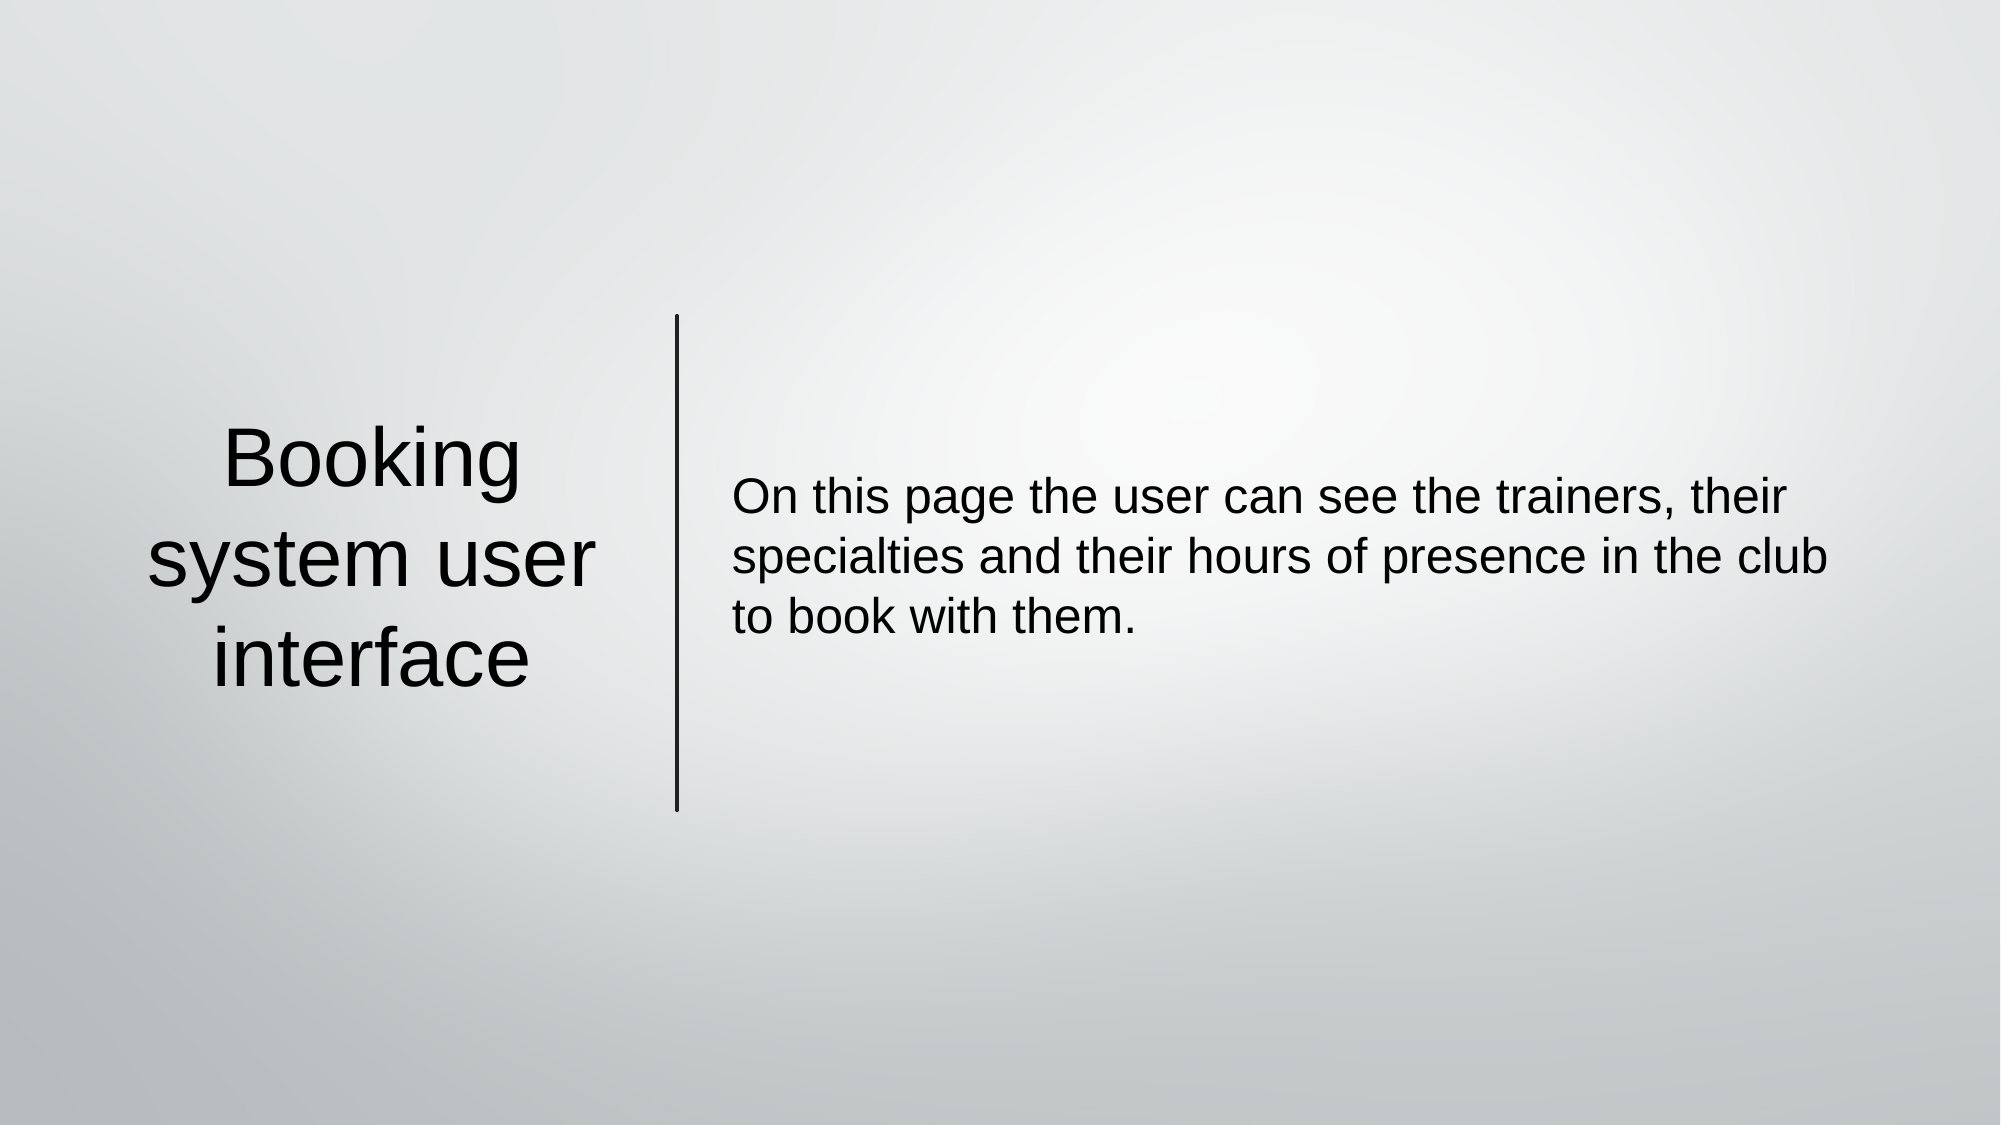

# Booking system user interface
On this page the user can see the trainers, their specialties and their hours of presence in the club to book with them.